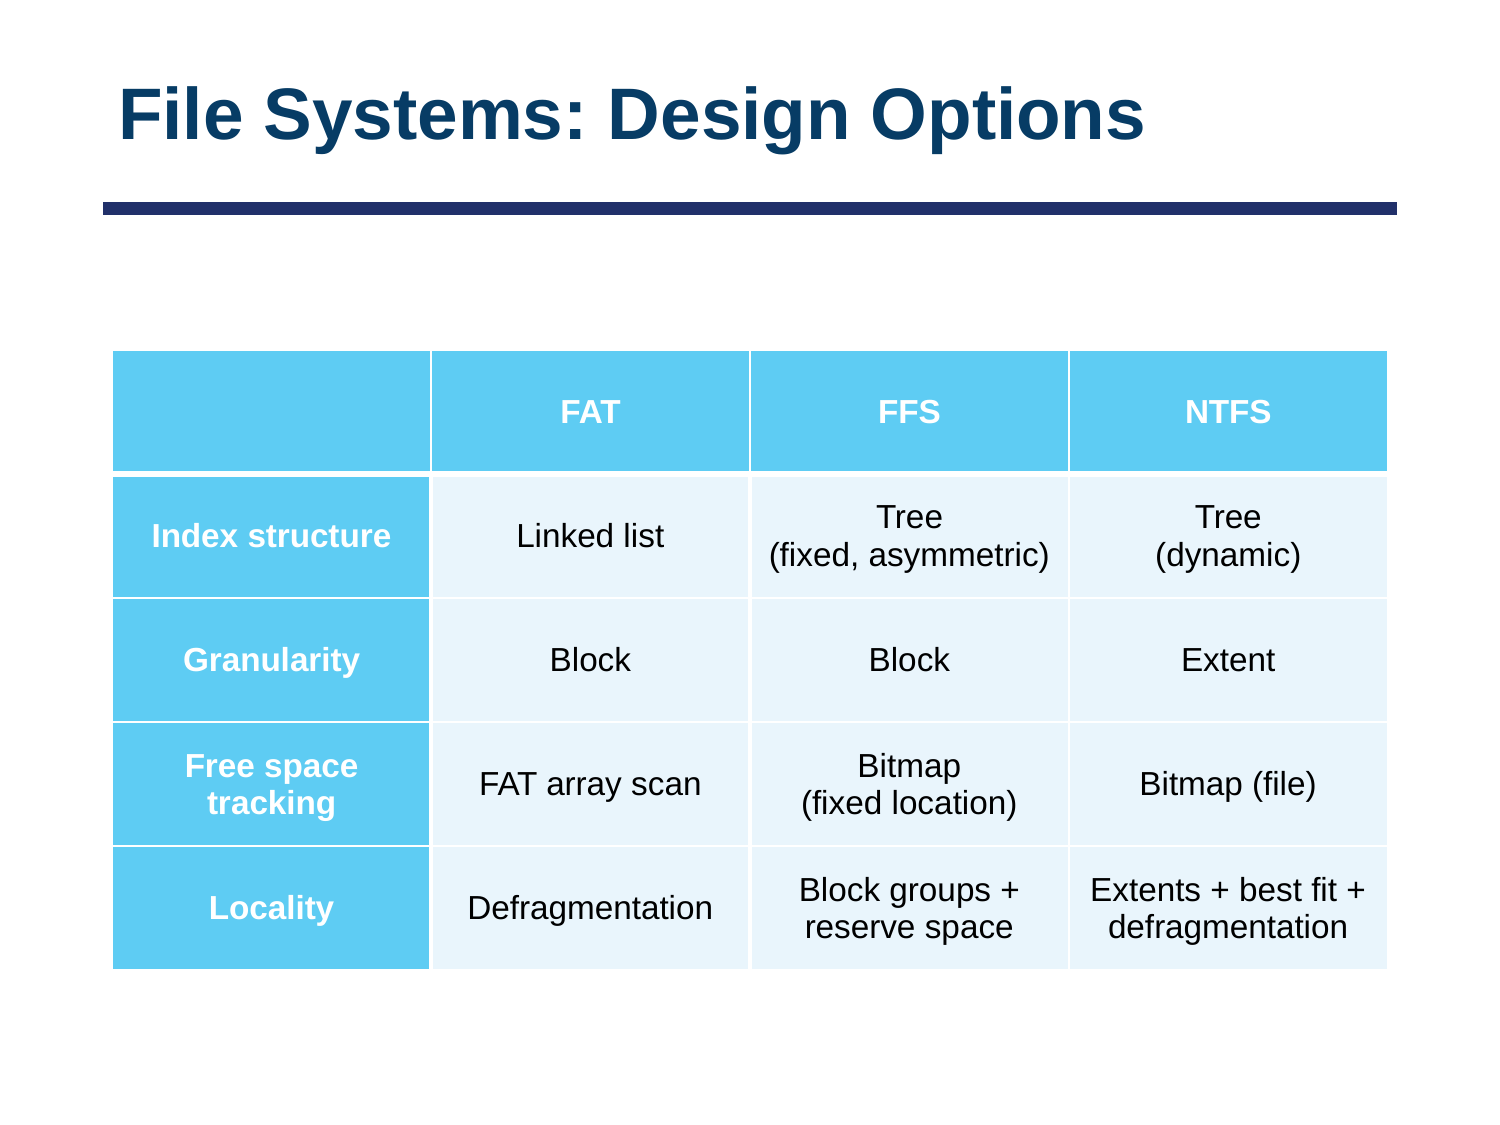

# File Systems: Design Options
|  | FAT | FFS | NTFS |
| --- | --- | --- | --- |
| Index structure | Linked list | Tree (fixed, asymmetric) | Tree (dynamic) |
| Granularity | Block | Block | Extent |
| Free space tracking | FAT array scan | Bitmap (fixed location) | Bitmap (file) |
| Locality | Defragmentation | Block groups + reserve space | Extents + best fit + defragmentation |